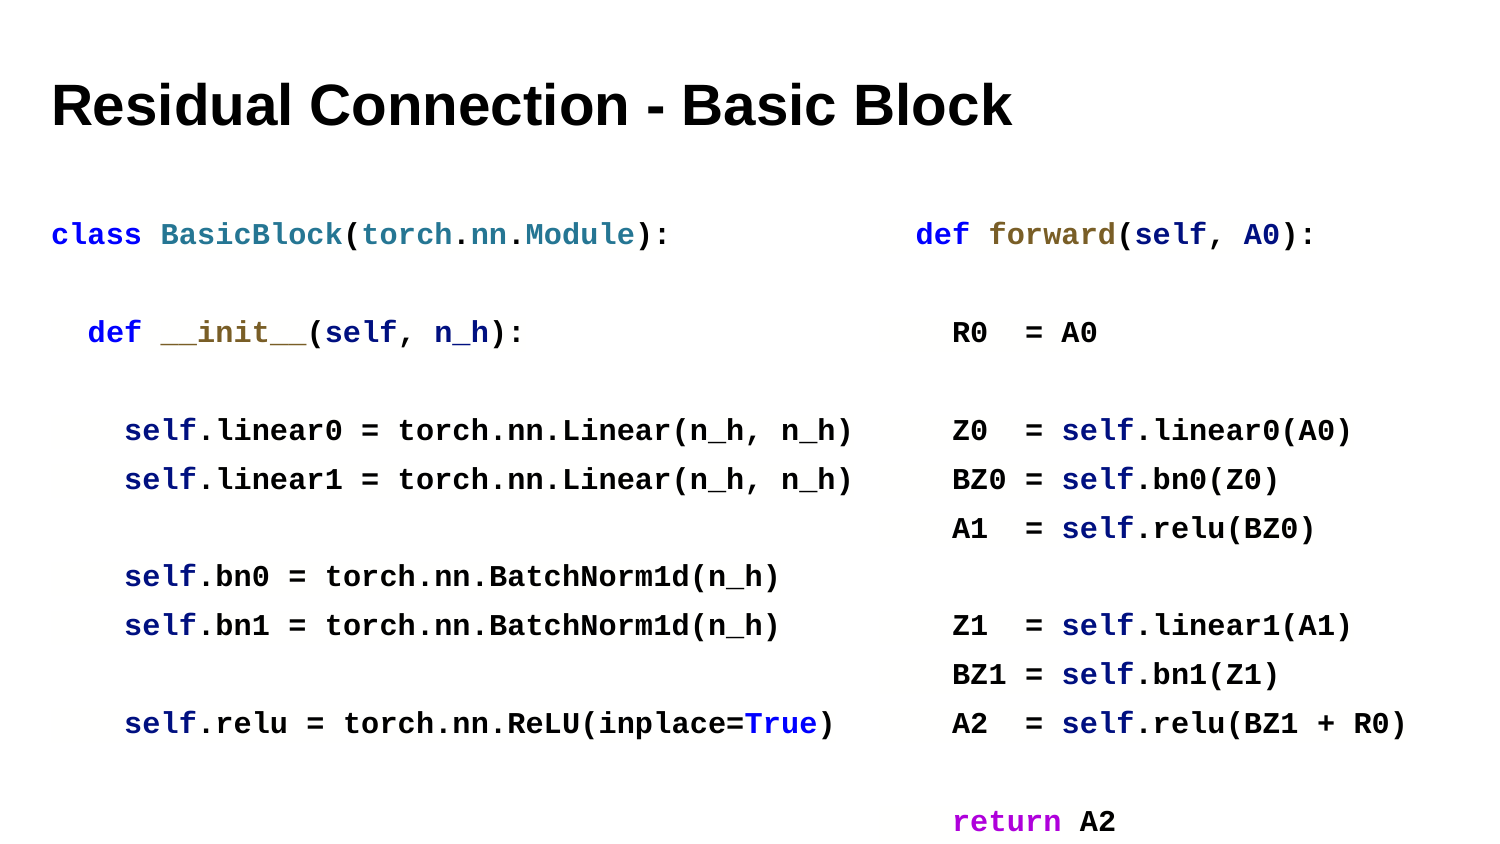

# Residual Connection - Basic Block
class BasicBlock(torch.nn.Module):

  def __init__(self, n_h):

    self.linear0 = torch.nn.Linear(n_h, n_h)
    self.linear1 = torch.nn.Linear(n_h, n_h)

    self.bn0 = torch.nn.BatchNorm1d(n_h)
    self.bn1 = torch.nn.BatchNorm1d(n_h)

    self.relu = torch.nn.ReLU(inplace=True)
  def forward(self, A0):

    R0  = A0

    Z0  = self.linear0(A0)
    BZ0 = self.bn0(Z0)
    A1  = self.relu(BZ0)

    Z1  = self.linear1(A1)
    BZ1 = self.bn1(Z1)
    A2  = self.relu(BZ1 + R0)

    return A2